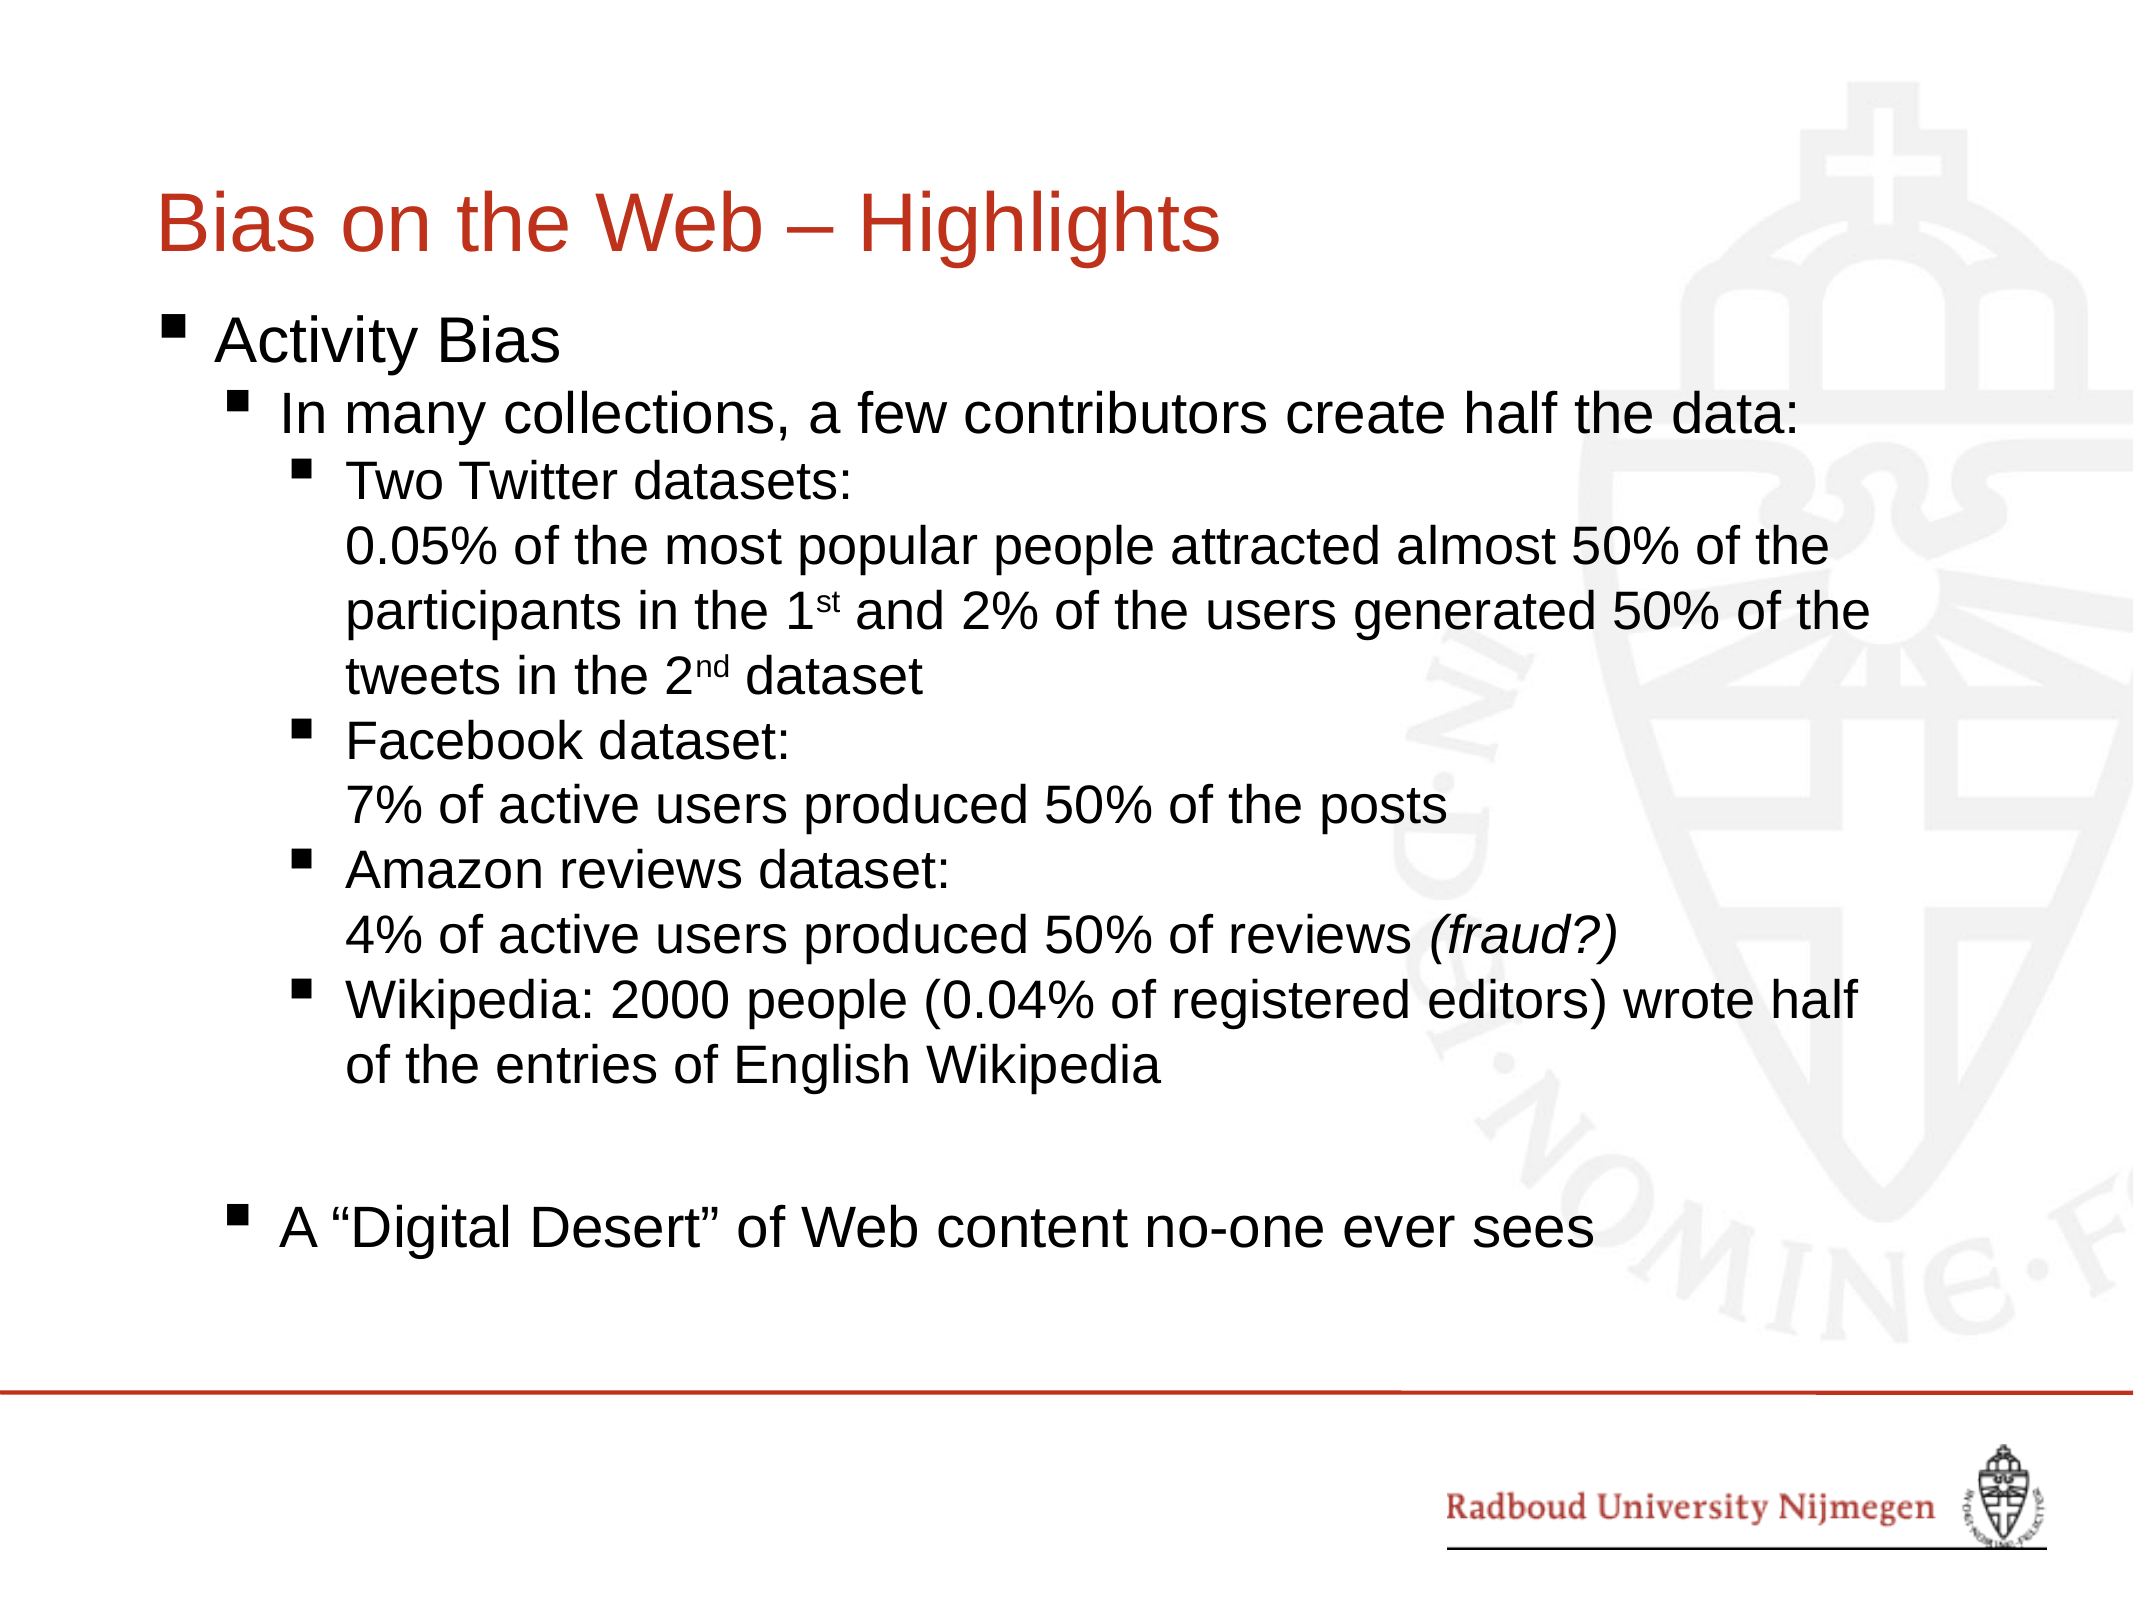

# Bias on the Web – Highlights
Activity Bias
In many collections, a few contributors create half the data:
Two Twitter datasets:
0.05% of the most popular people attracted almost 50% of the participants in the 1st and 2% of the users generated 50% of the tweets in the 2nd dataset
Facebook dataset:
7% of active users produced 50% of the posts
Amazon reviews dataset:
4% of active users produced 50% of reviews (fraud?)
Wikipedia: 2000 people (0.04% of registered editors) wrote half of the entries of English Wikipedia

A “Digital Desert” of Web content no-one ever sees